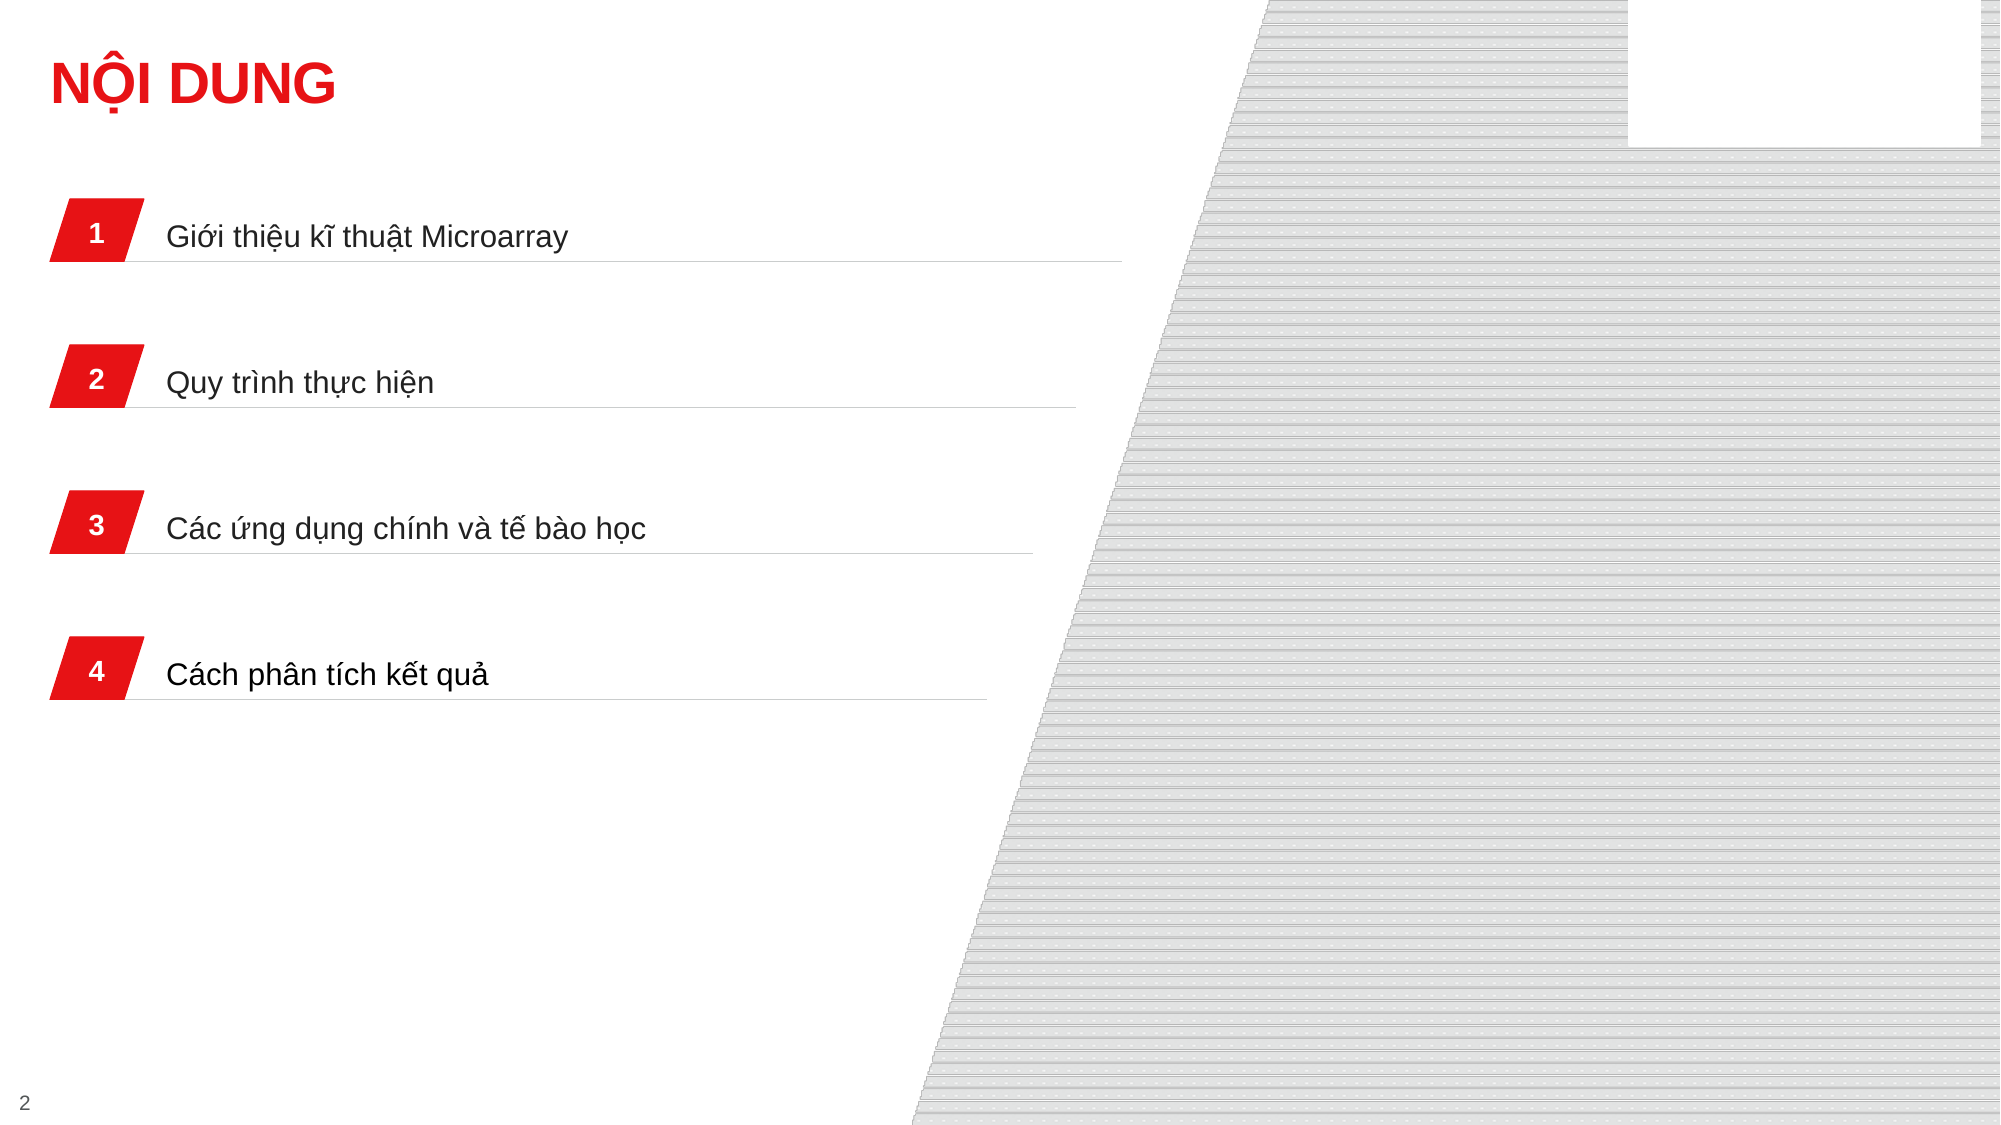

NỘI DUNG

1
Giới thiệu kĩ thuật Microarray

2
Quy trình thực hiện

3
Các ứng dụng chính và tế bào học

4
Cách phân tích kết quả

5
6
2